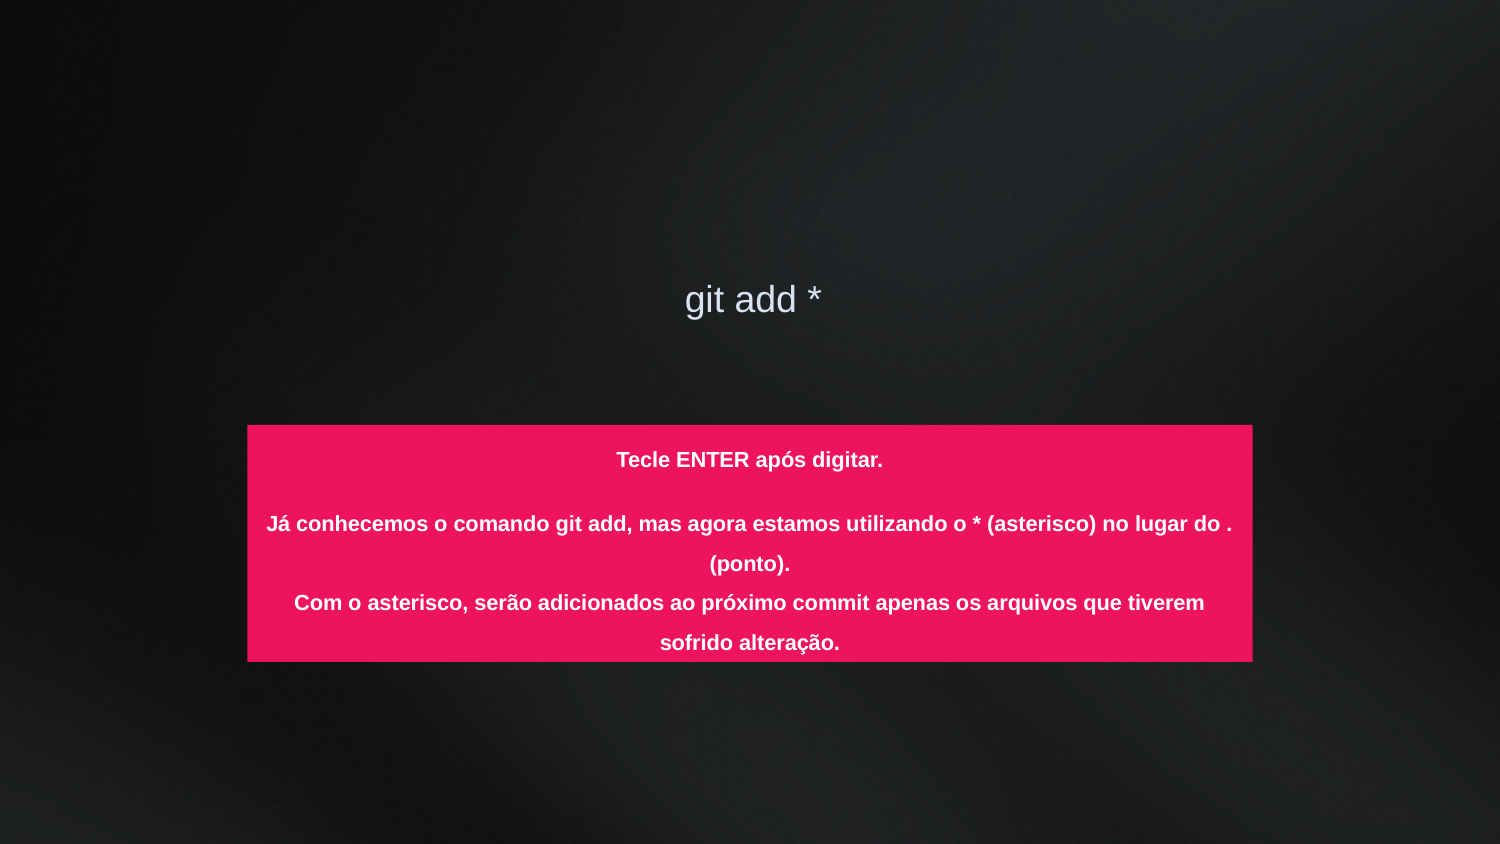

git add *
Tecle ENTER após digitar.
Já conhecemos o comando git add, mas agora estamos utilizando o * (asterisco) no lugar do . (ponto).
Com o asterisco, serão adicionados ao próximo commit apenas os arquivos que tiverem sofrido alteração.